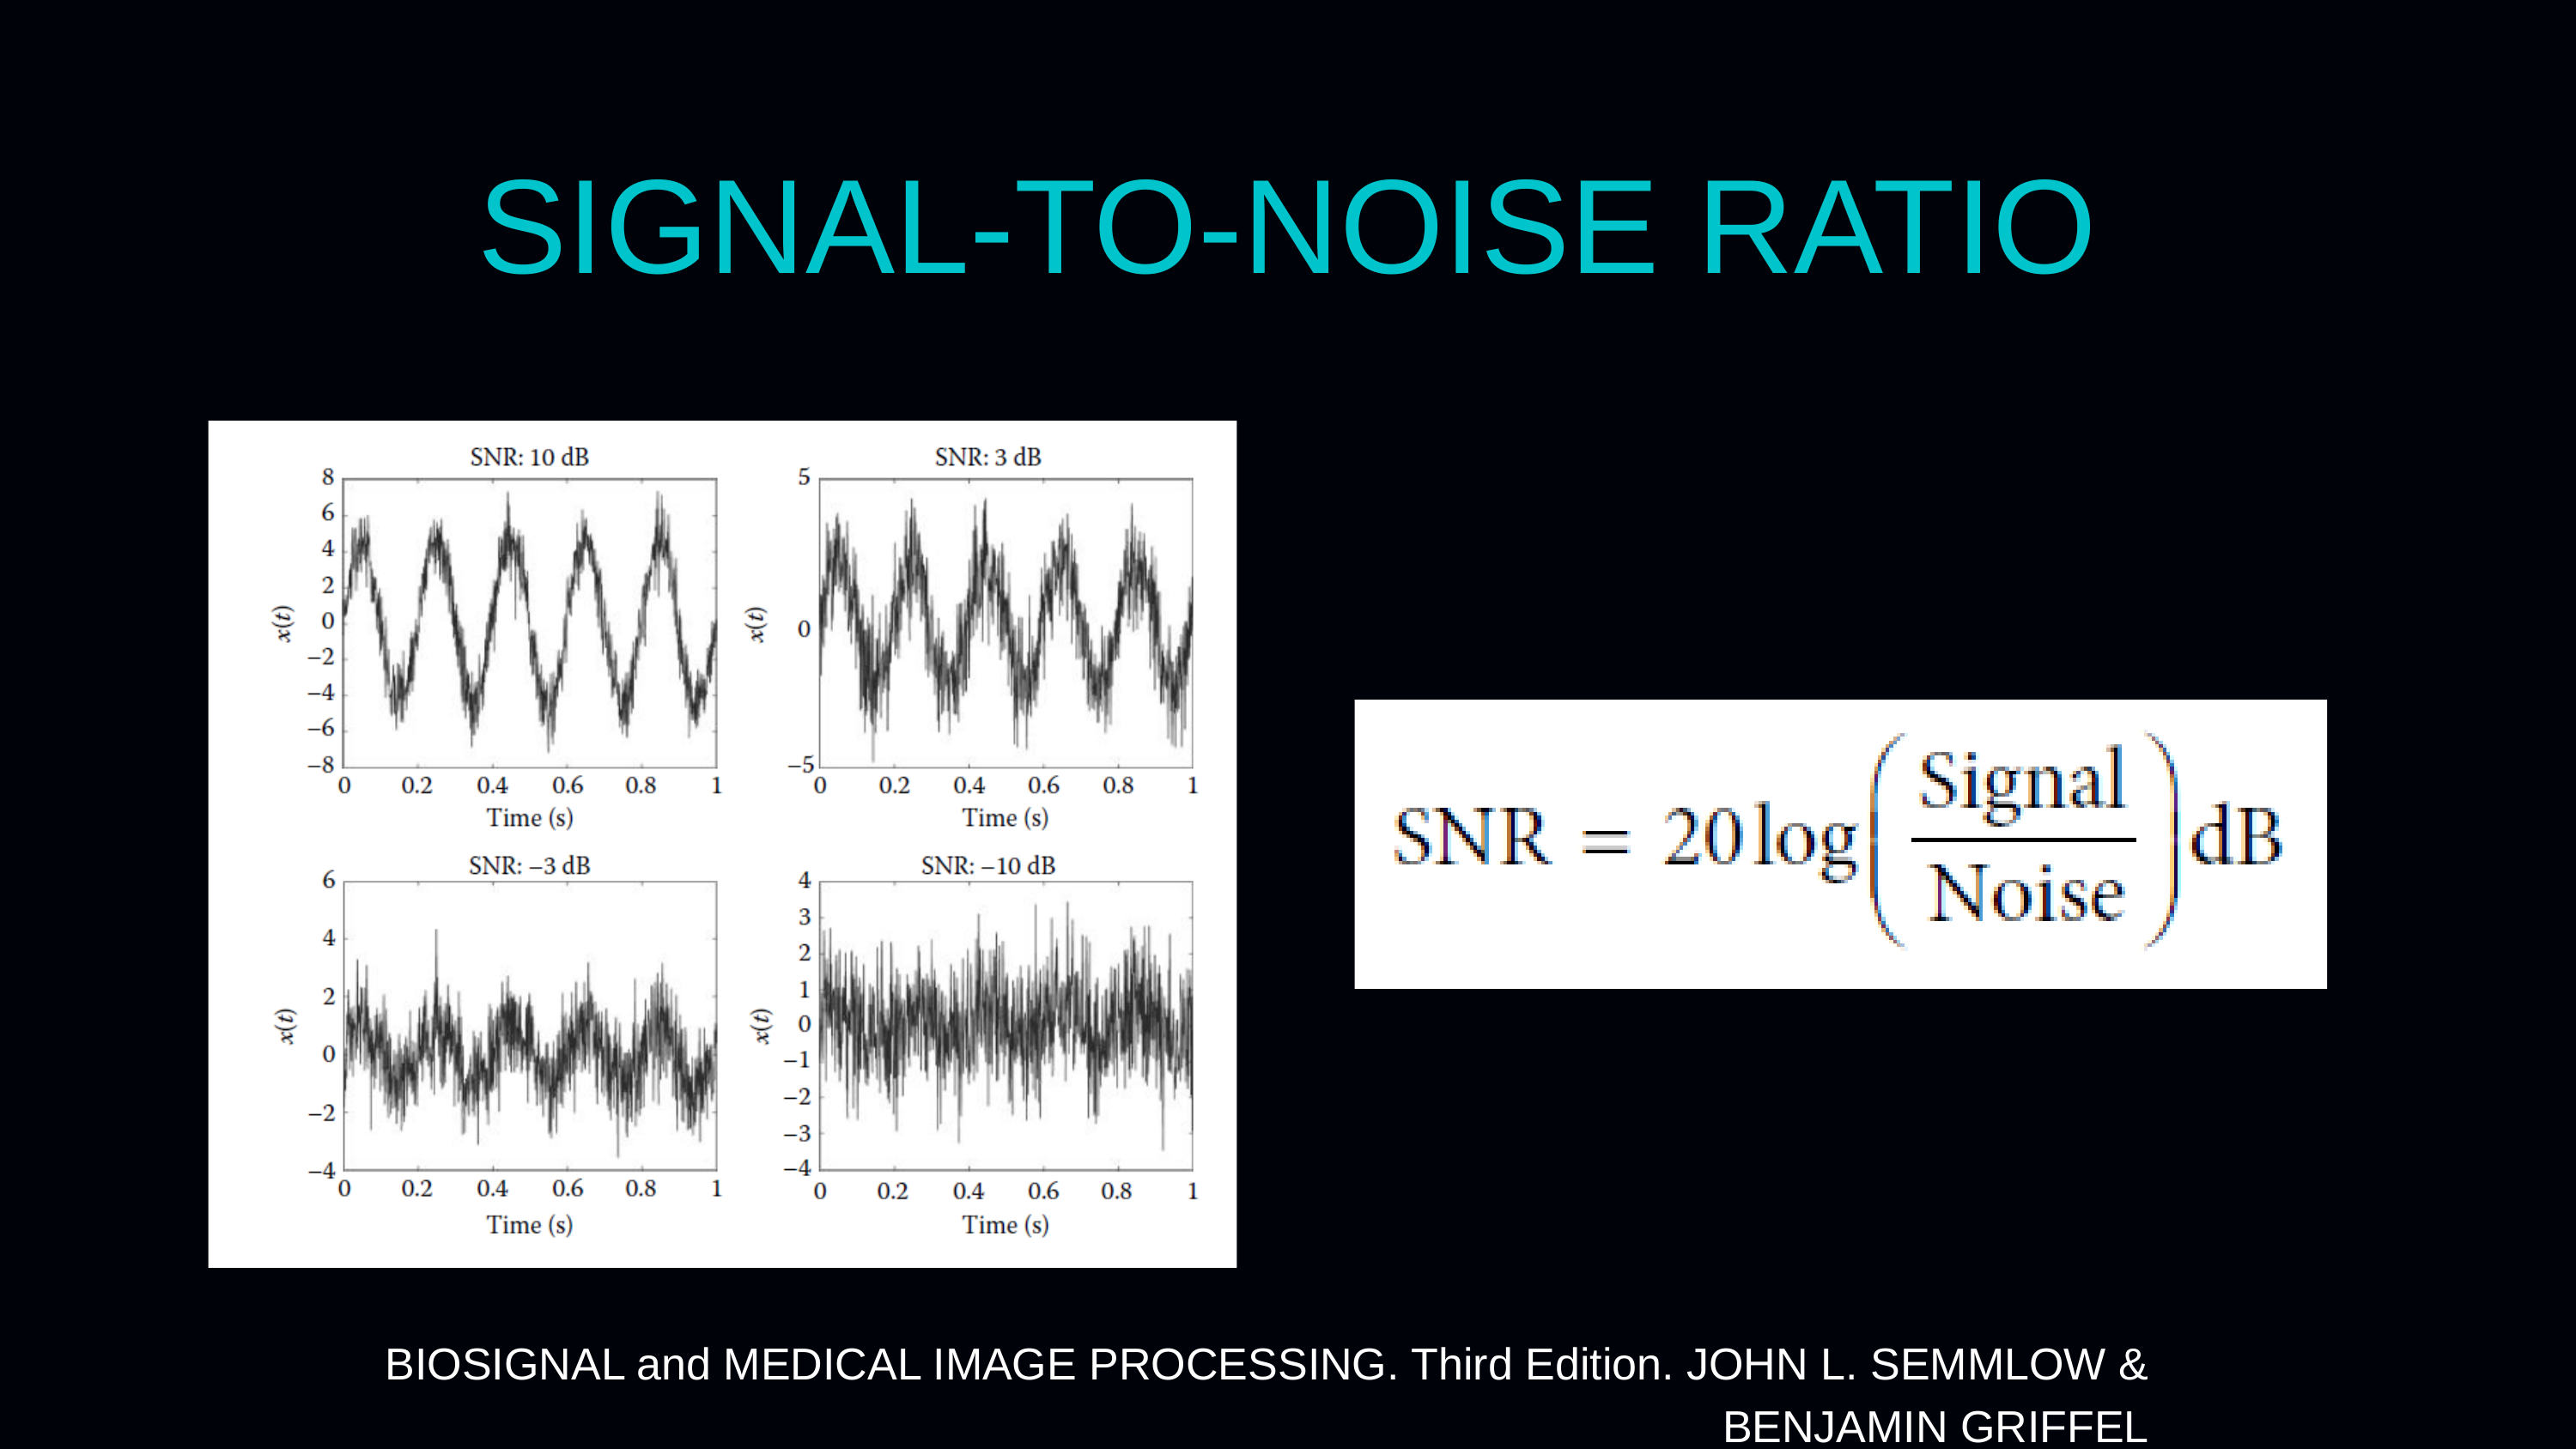

SIGNAL-TO-NOISE RATIO

BIOSIGNAL and MEDICAL IMAGE PROCESSING. Third Edition. JOHN L. SEMMLOW & BENJAMIN GRIFFEL